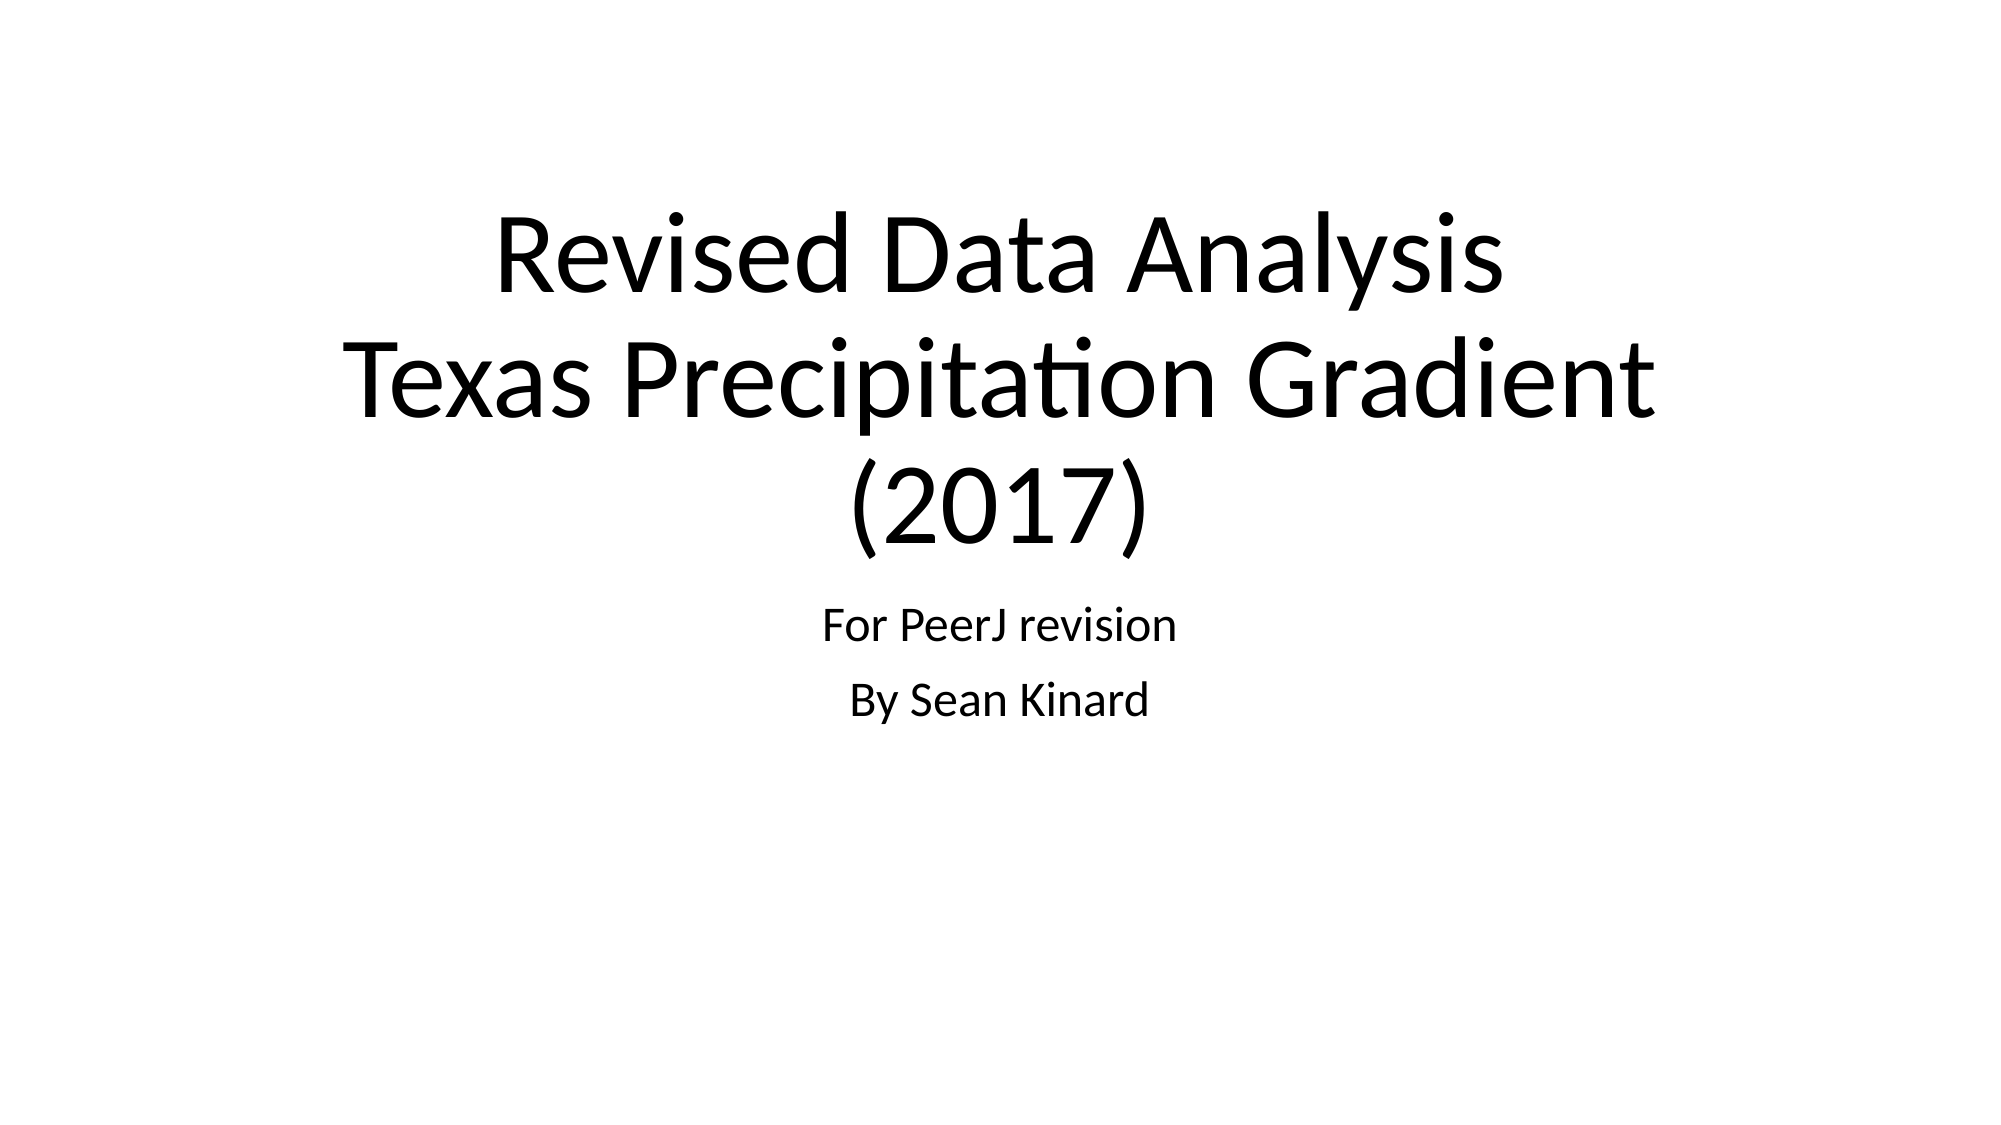

# Revised Data Analysis Texas Precipitation Gradient (2017)
For PeerJ revision
By Sean Kinard